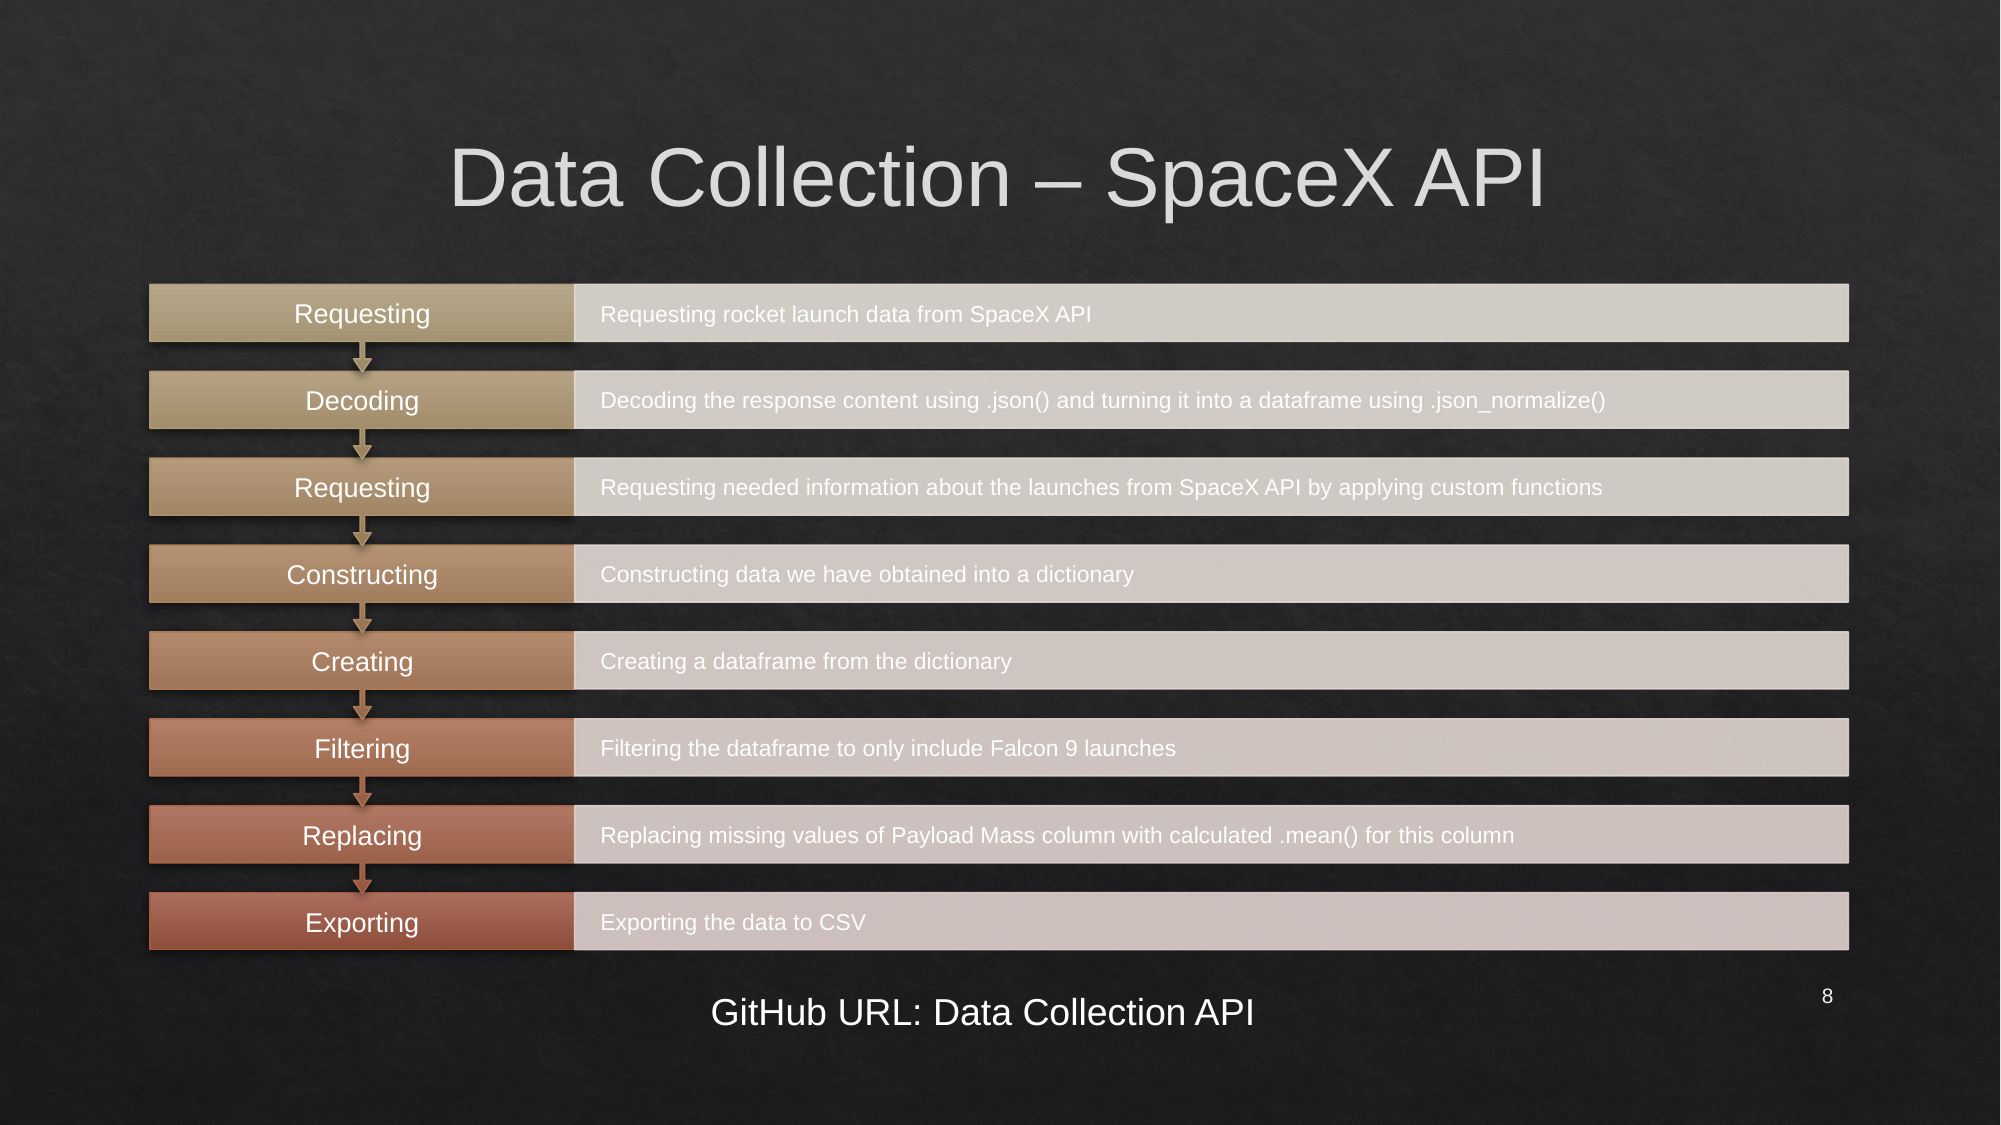

Data Collection – SpaceX API
Exporting
Exporting the data to CSV
Replacing
Replacing missing values of Payload Mass column with calculated .mean() for this column
Filtering
Filtering the dataframe to only include Falcon 9 launches
Creating
Creating a dataframe from the dictionary
Constructing
Constructing data we have obtained into a dictionary
Requesting
Requesting needed information about the launches from SpaceX API by applying custom functions
Decoding
Decoding the response content using .json() and turning it into a dataframe using .json_normalize()
Requesting
Requesting rocket launch data from SpaceX API
8
GitHub URL: Data Collection API